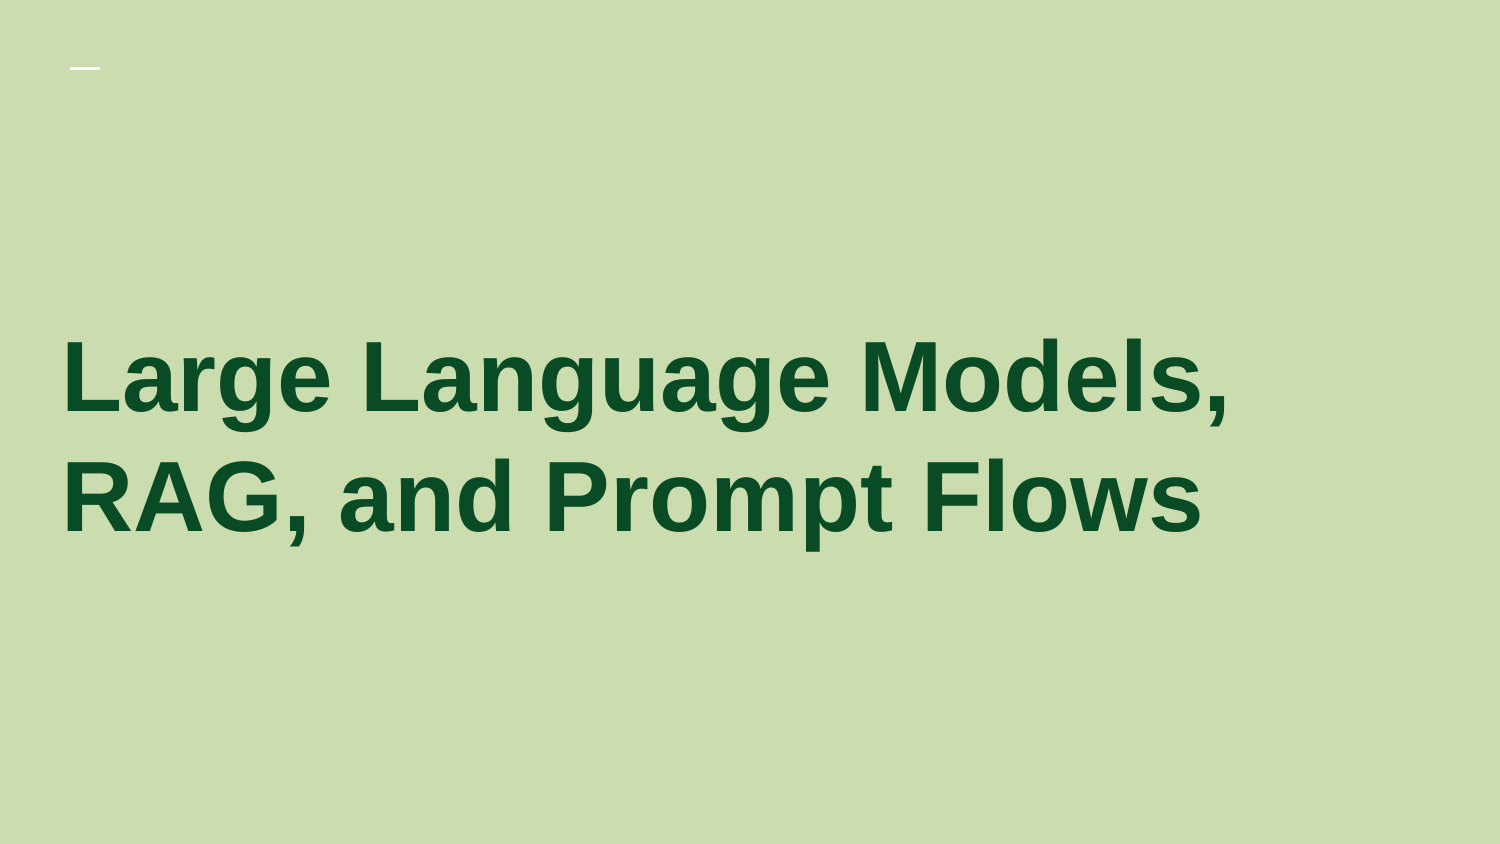

# Large Language Models, RAG, and Prompt Flows